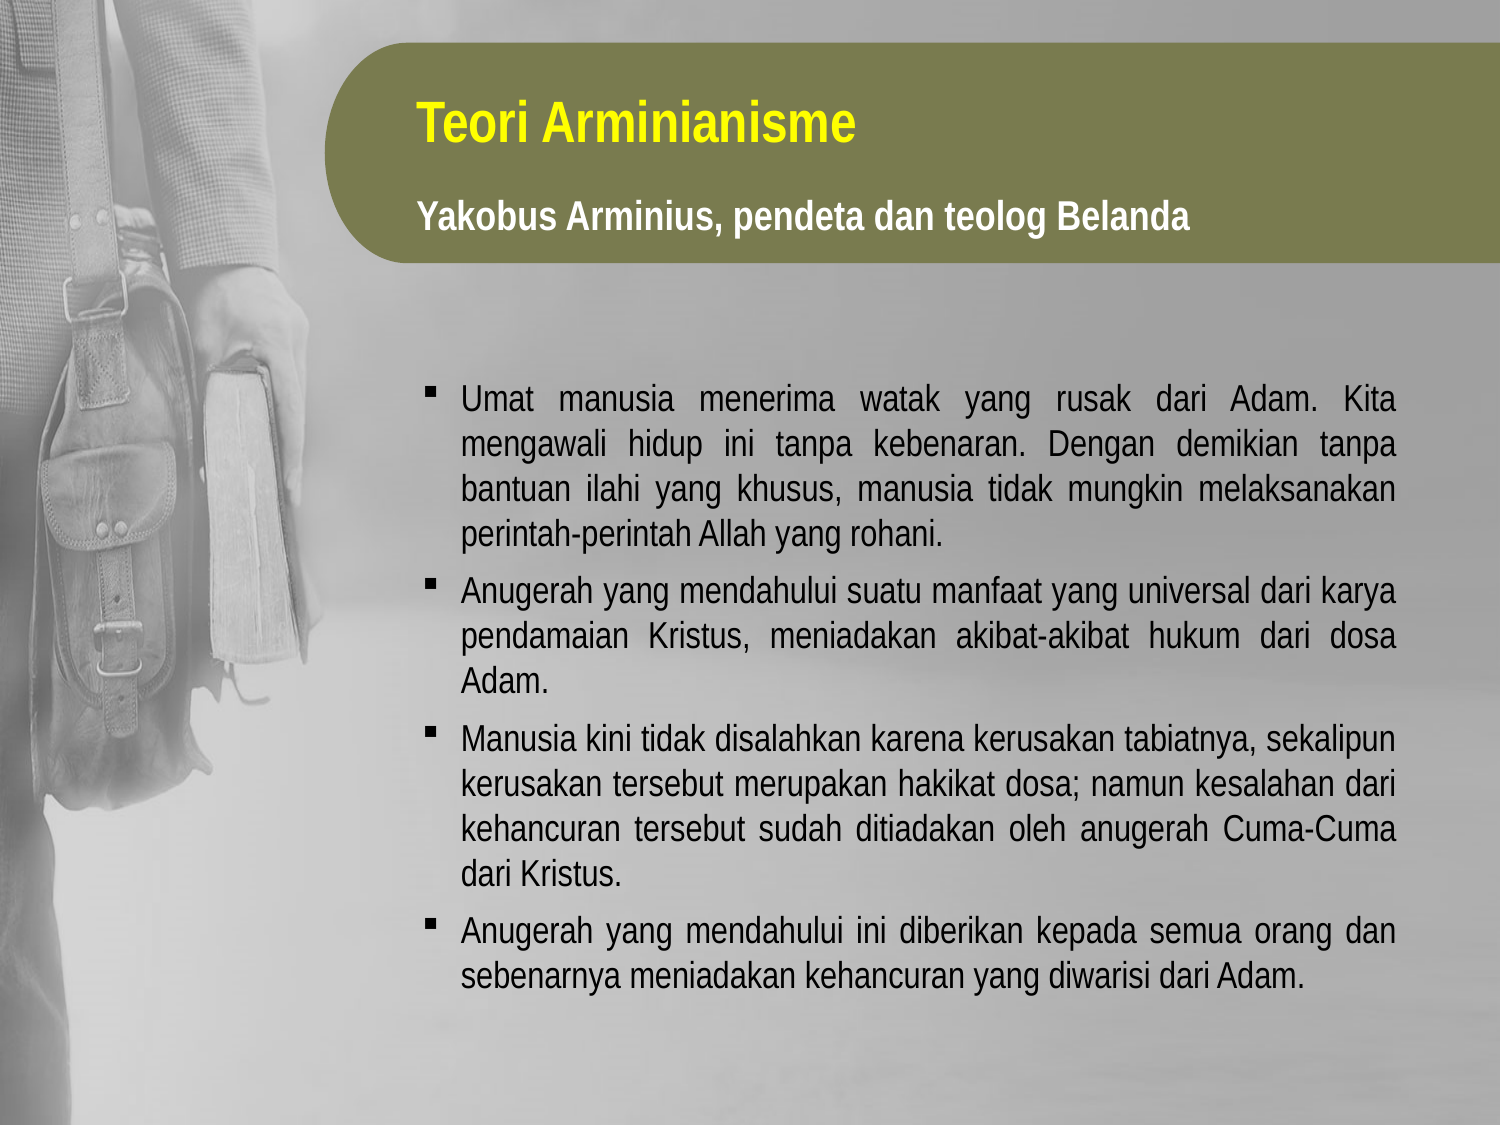

Teori Arminianisme
Yakobus Arminius, pendeta dan teolog Belanda
Umat manusia menerima watak yang rusak dari Adam. Kita mengawali hidup ini tanpa kebenaran. Dengan demikian tanpa bantuan ilahi yang khusus, manusia tidak mungkin melaksanakan perintah-perintah Allah yang rohani.
Anugerah yang mendahului suatu manfaat yang universal dari karya pendamaian Kristus, meniadakan akibat-akibat hukum dari dosa Adam.
Manusia kini tidak disalahkan karena kerusakan tabiatnya, sekalipun kerusakan tersebut merupakan hakikat dosa; namun kesalahan dari kehancuran tersebut sudah ditiadakan oleh anugerah Cuma-Cuma dari Kristus.
Anugerah yang mendahului ini diberikan kepada semua orang dan sebenarnya meniadakan kehancuran yang diwarisi dari Adam.